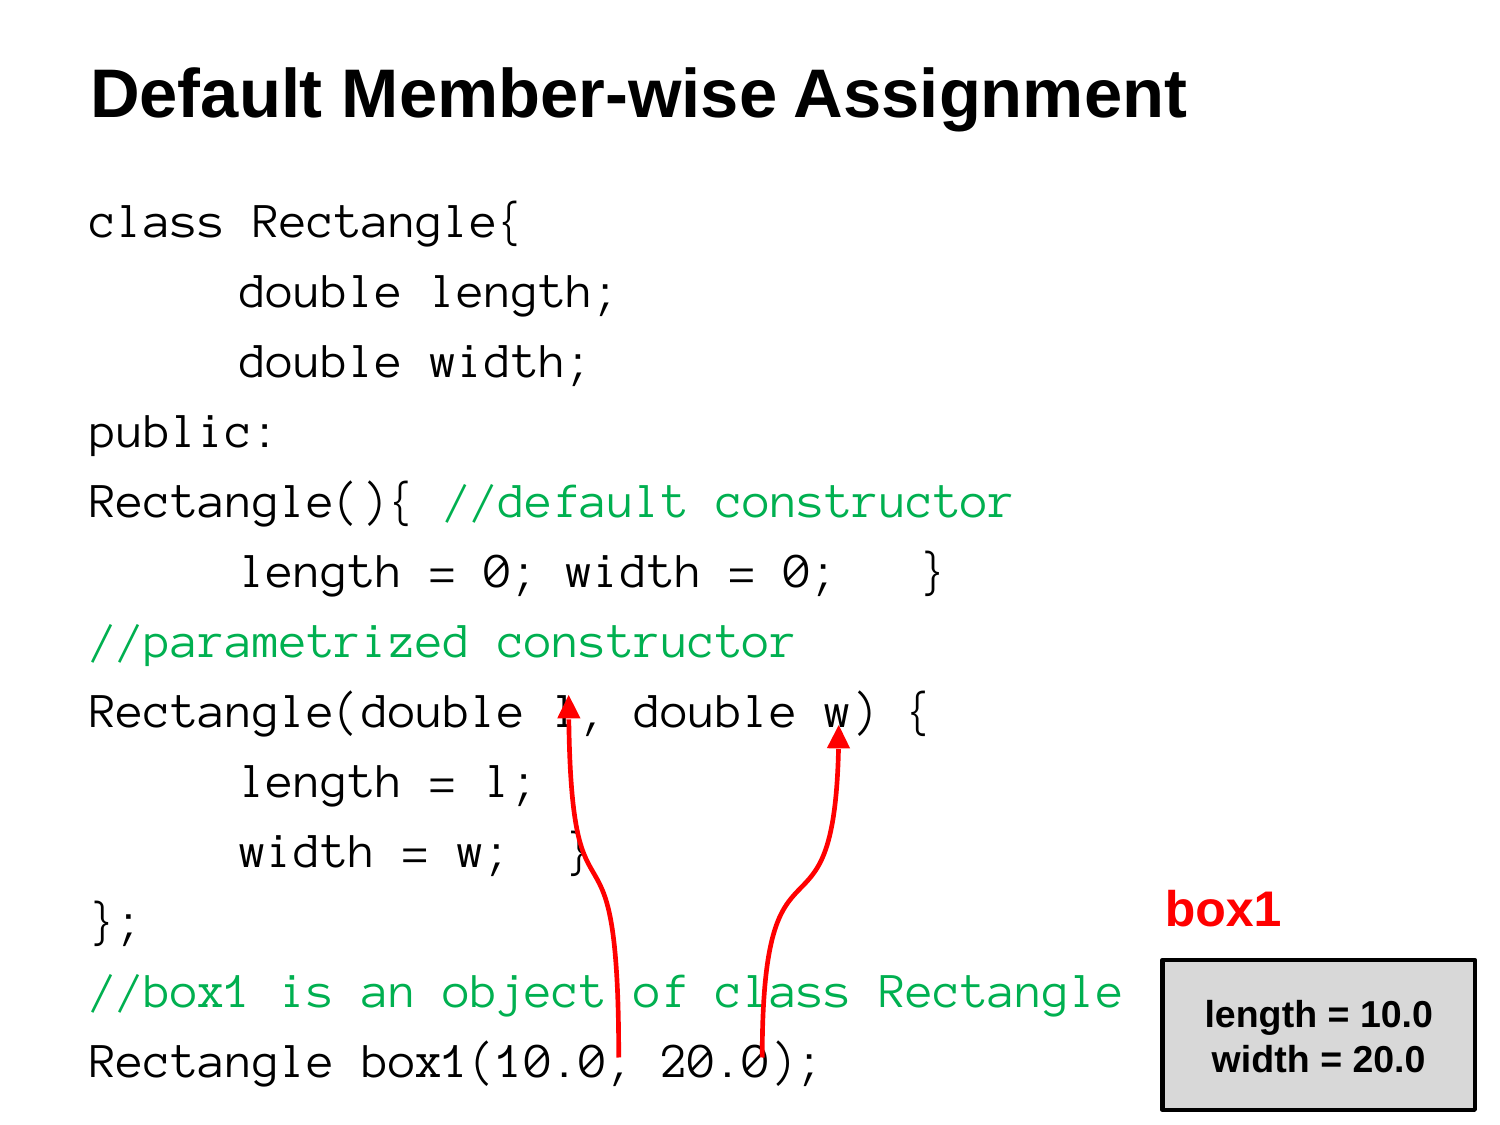

# Default Member-wise Assignment
class Rectangle{
	double length;
	double width;
public:
Rectangle(){ //default constructor
	length = 0; width = 0;   }
//parametrized constructor
Rectangle(double l, double w) {
	length = l;
	width = w;  }
};
//box1 is an object of class Rectangle
Rectangle box1(10.0, 20.0);
box1
length = 10.0
width = 20.0